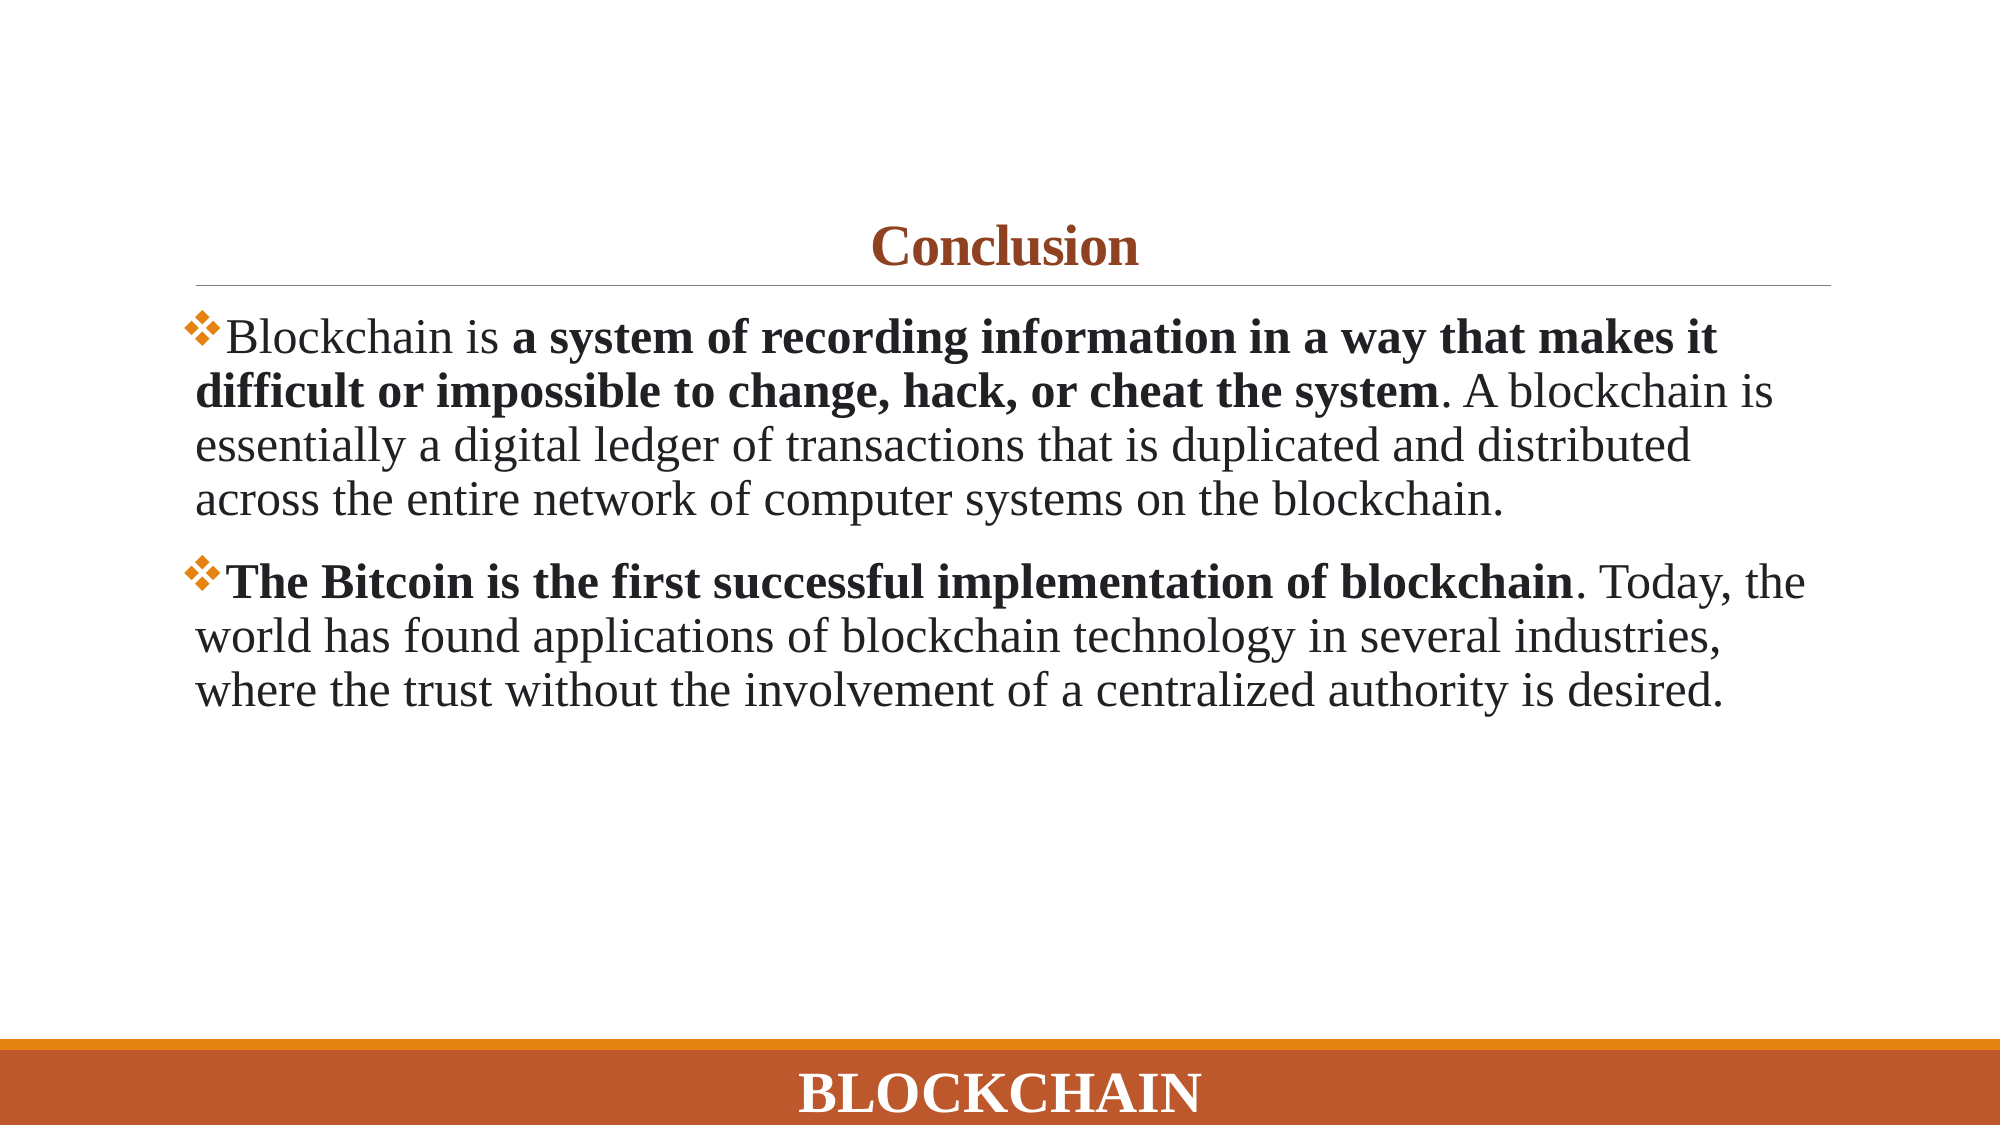

# Conclusion
Blockchain is a system of recording information in a way that makes it difficult or impossible to change, hack, or cheat the system. A blockchain is essentially a digital ledger of transactions that is duplicated and distributed across the entire network of computer systems on the blockchain.
The Bitcoin is the first successful implementation of blockchain. Today, the world has found applications of blockchain technology in several industries, where the trust without the involvement of a centralized authority is desired.
Blockchain